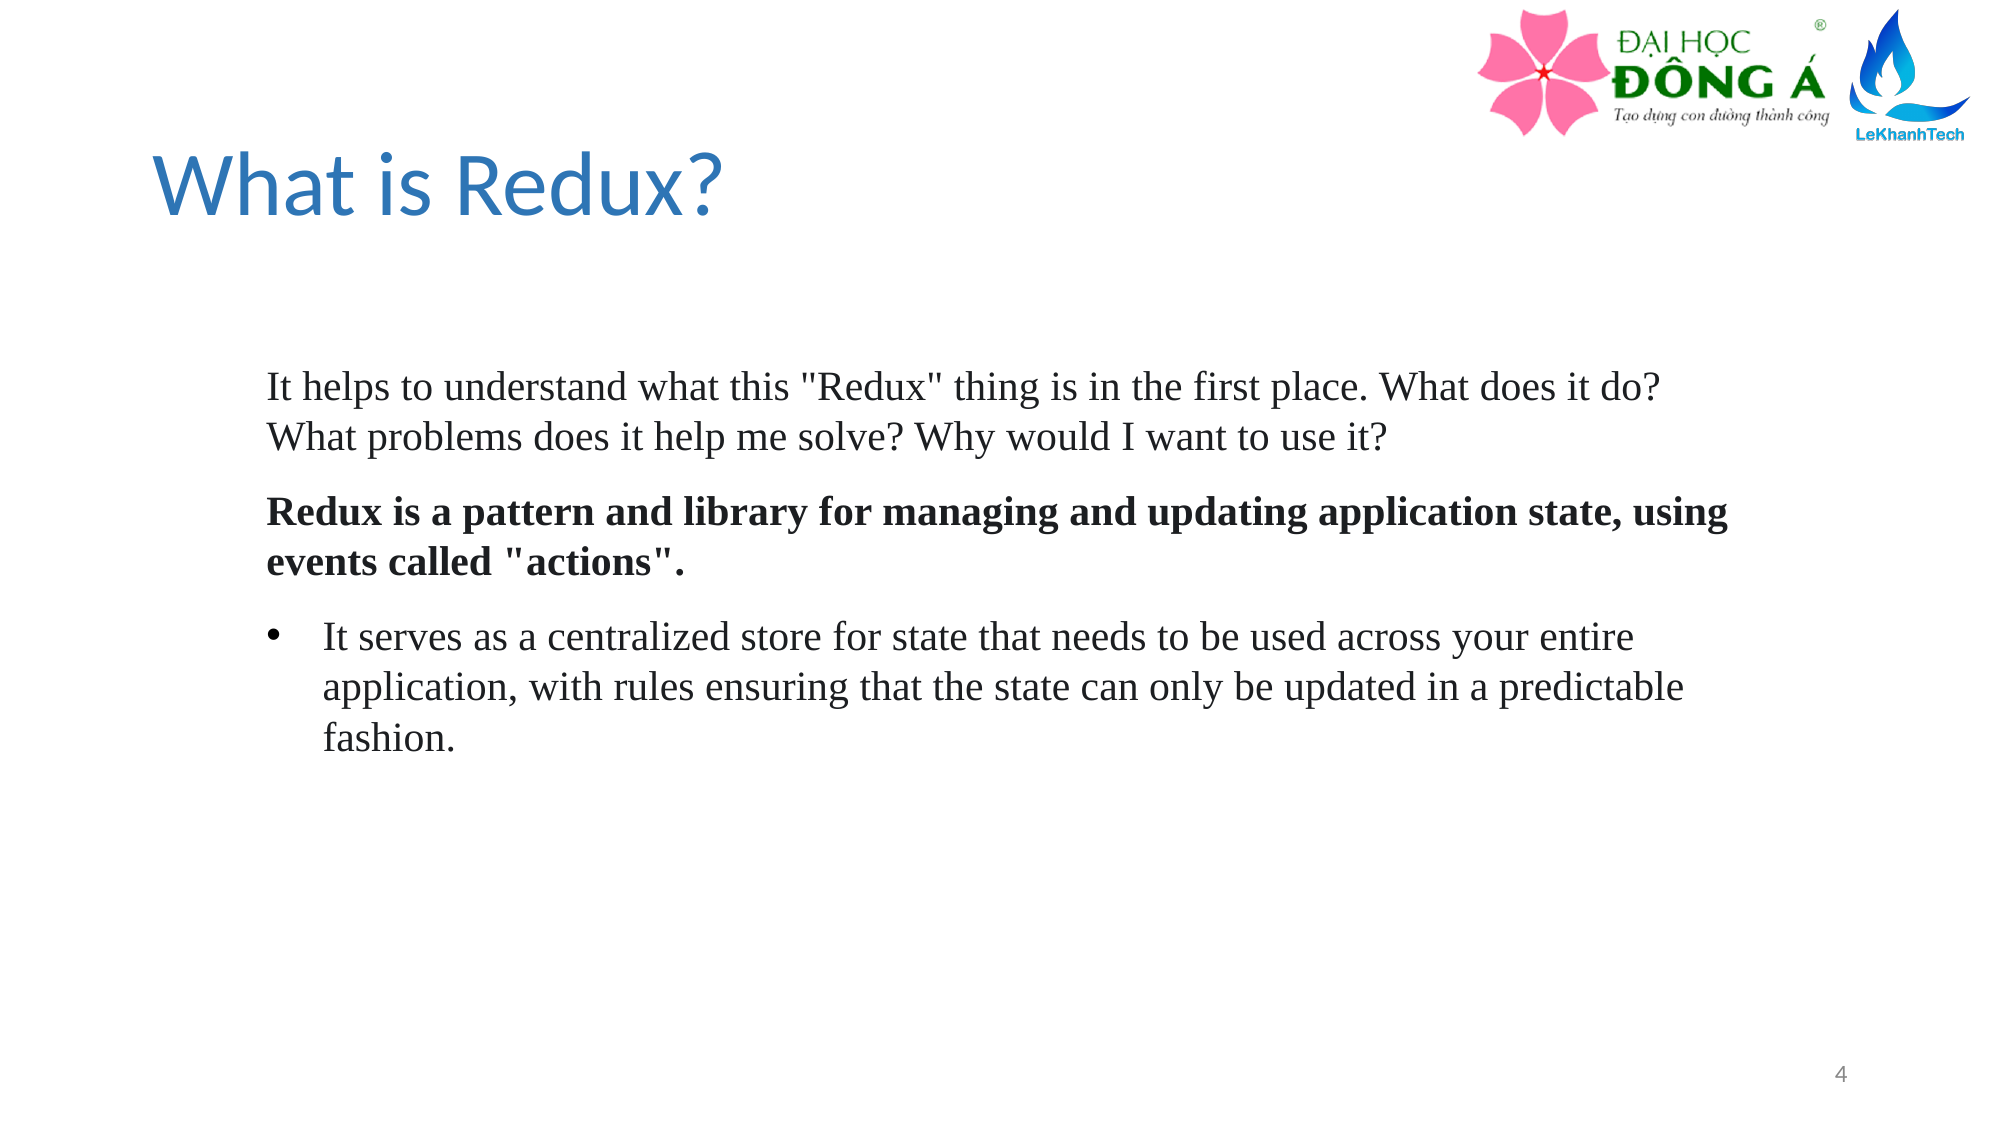

# What is Redux?
It helps to understand what this "Redux" thing is in the first place. What does it do? What problems does it help me solve? Why would I want to use it?
Redux is a pattern and library for managing and updating application state, using events called "actions".
It serves as a centralized store for state that needs to be used across your entire application, with rules ensuring that the state can only be updated in a predictable fashion.
4